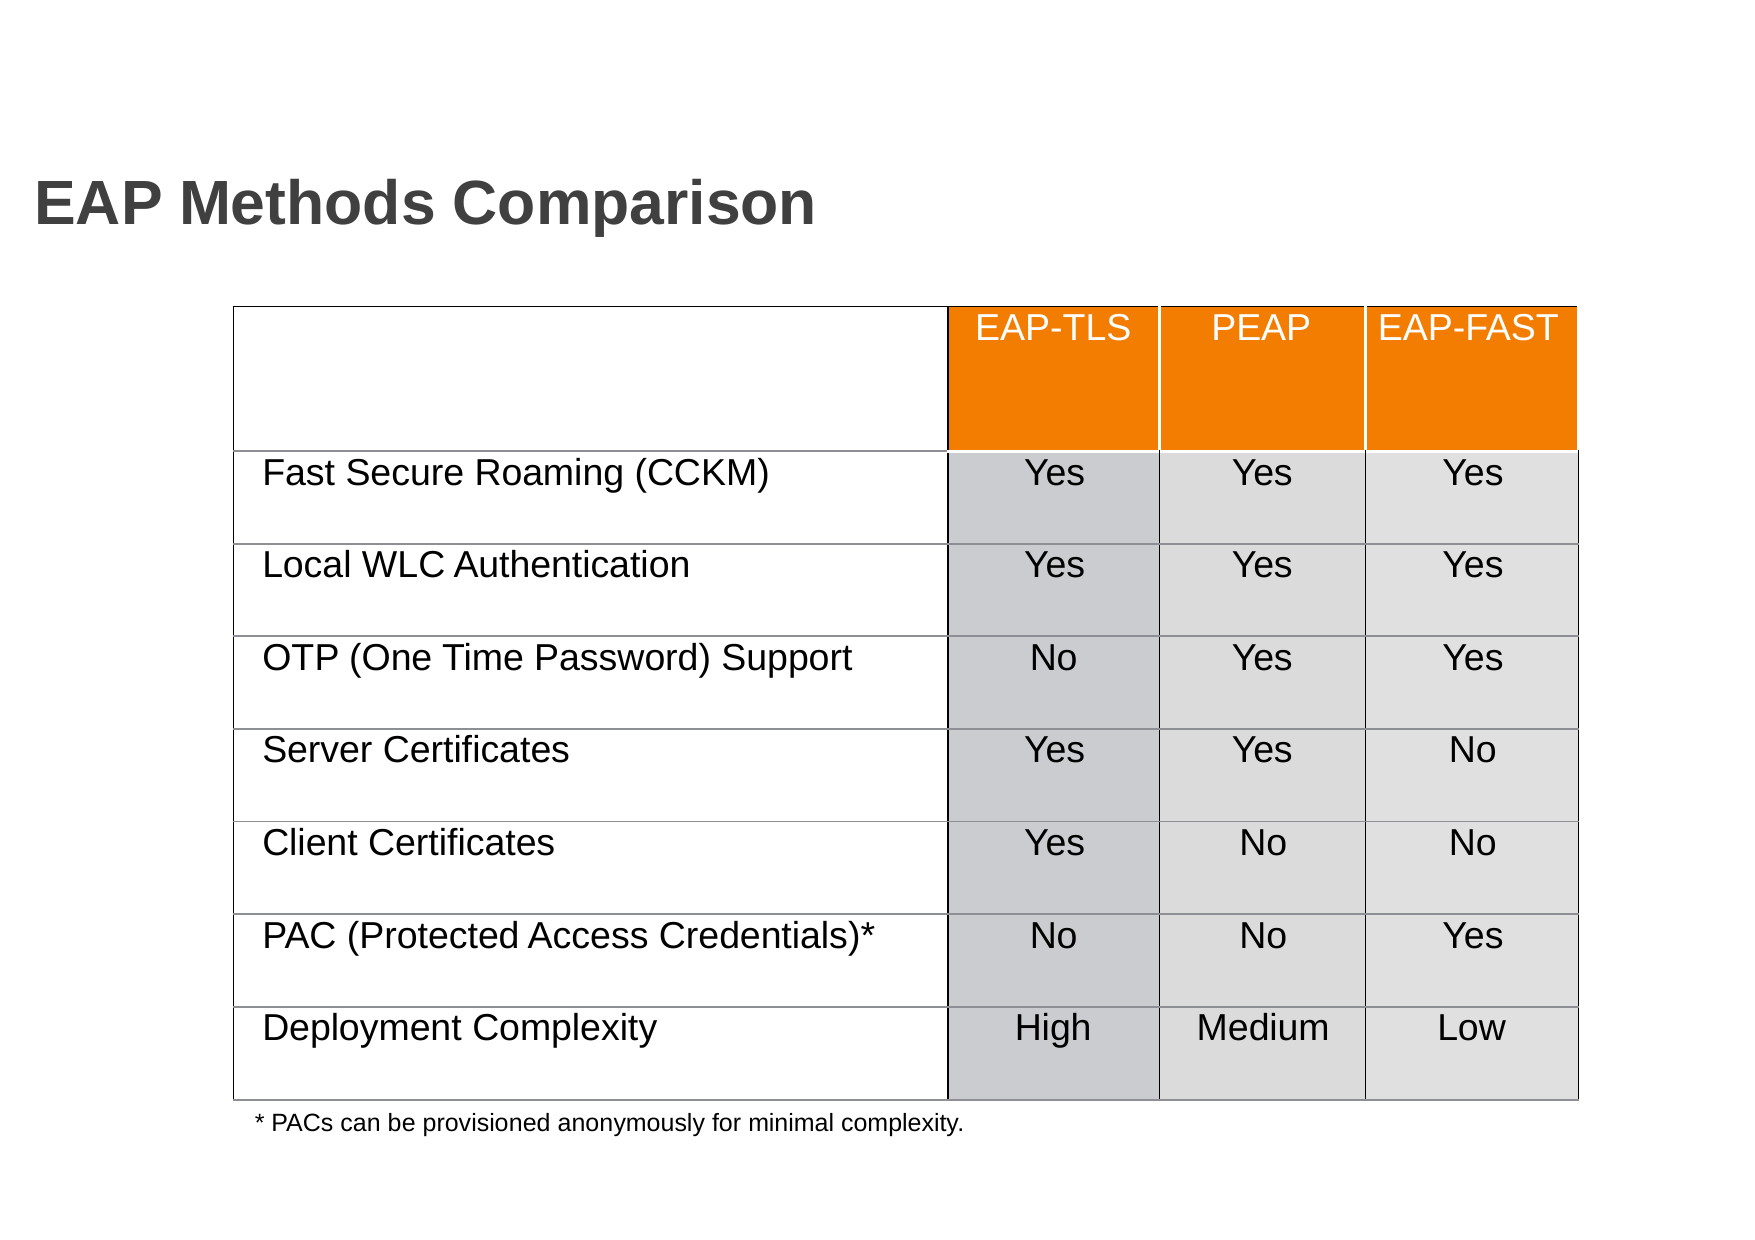

# EAP Methods Comparison
|  | EAP-TLS | PEAP | EAP-FAST |
| --- | --- | --- | --- |
| Fast Secure Roaming (CCKM) | Yes | Yes | Yes |
| Local WLC Authentication | Yes | Yes | Yes |
| OTP (One Time Password) Support | No | Yes | Yes |
| Server Certificates | Yes | Yes | No |
| Client Certificates | Yes | No | No |
| PAC (Protected Access Credentials)\* | No | No | Yes |
| Deployment Complexity | High | Medium | Low |
* PACs can be provisioned anonymously for minimal complexity.